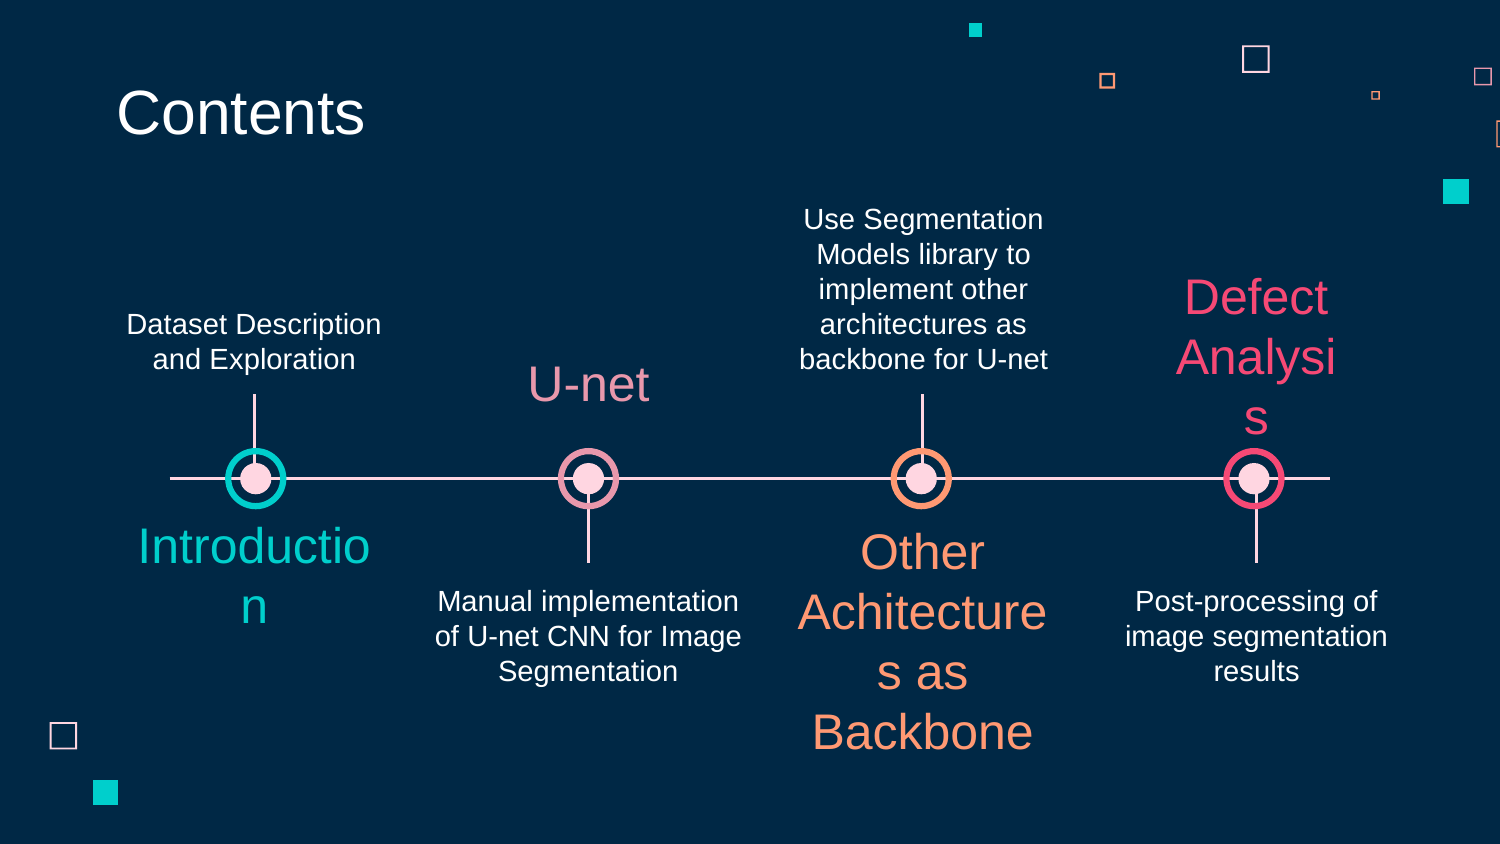

# Contents
Dataset Description and Exploration
Use Segmentation Models library to implement other architectures as backbone for U-net
Defect Analysis
U-net

Introduction
Other Achitectures as Backbone
Manual implementation of U-net CNN for Image Segmentation
Post-processing of image segmentation results